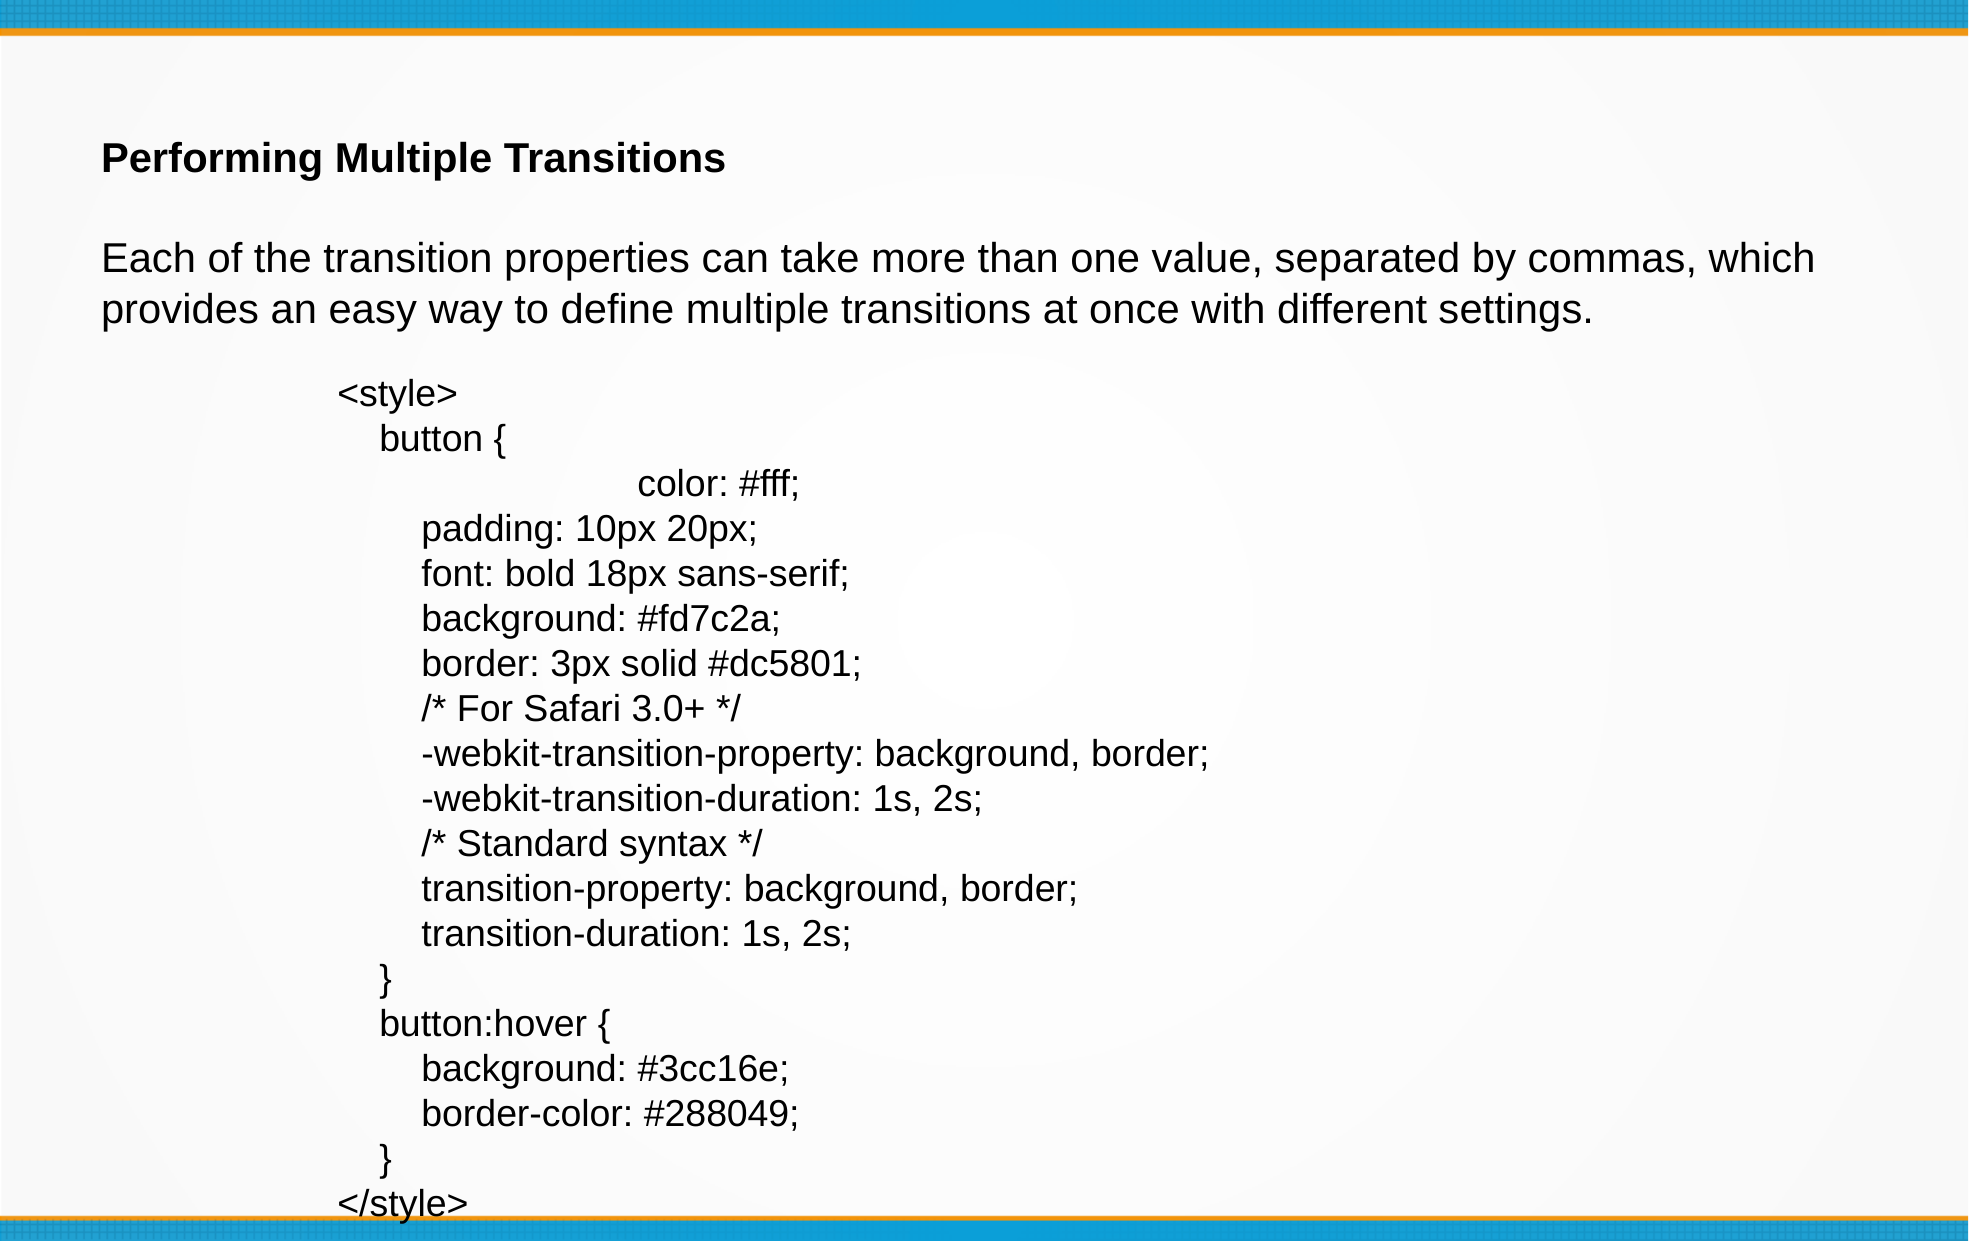

Performing Multiple Transitions

Each of the transition properties can take more than one value, separated by commas, which provides an easy way to define multiple transitions at once with different settings.
<style>
    button {
		color: #fff;
        padding: 10px 20px;
        font: bold 18px sans-serif;
        background: #fd7c2a;
        border: 3px solid #dc5801;
        /* For Safari 3.0+ */
        -webkit-transition-property: background, border;
        -webkit-transition-duration: 1s, 2s;
        /* Standard syntax */
        transition-property: background, border;
        transition-duration: 1s, 2s;
    }
    button:hover {
        background: #3cc16e;
        border-color: #288049;
    }
</style>